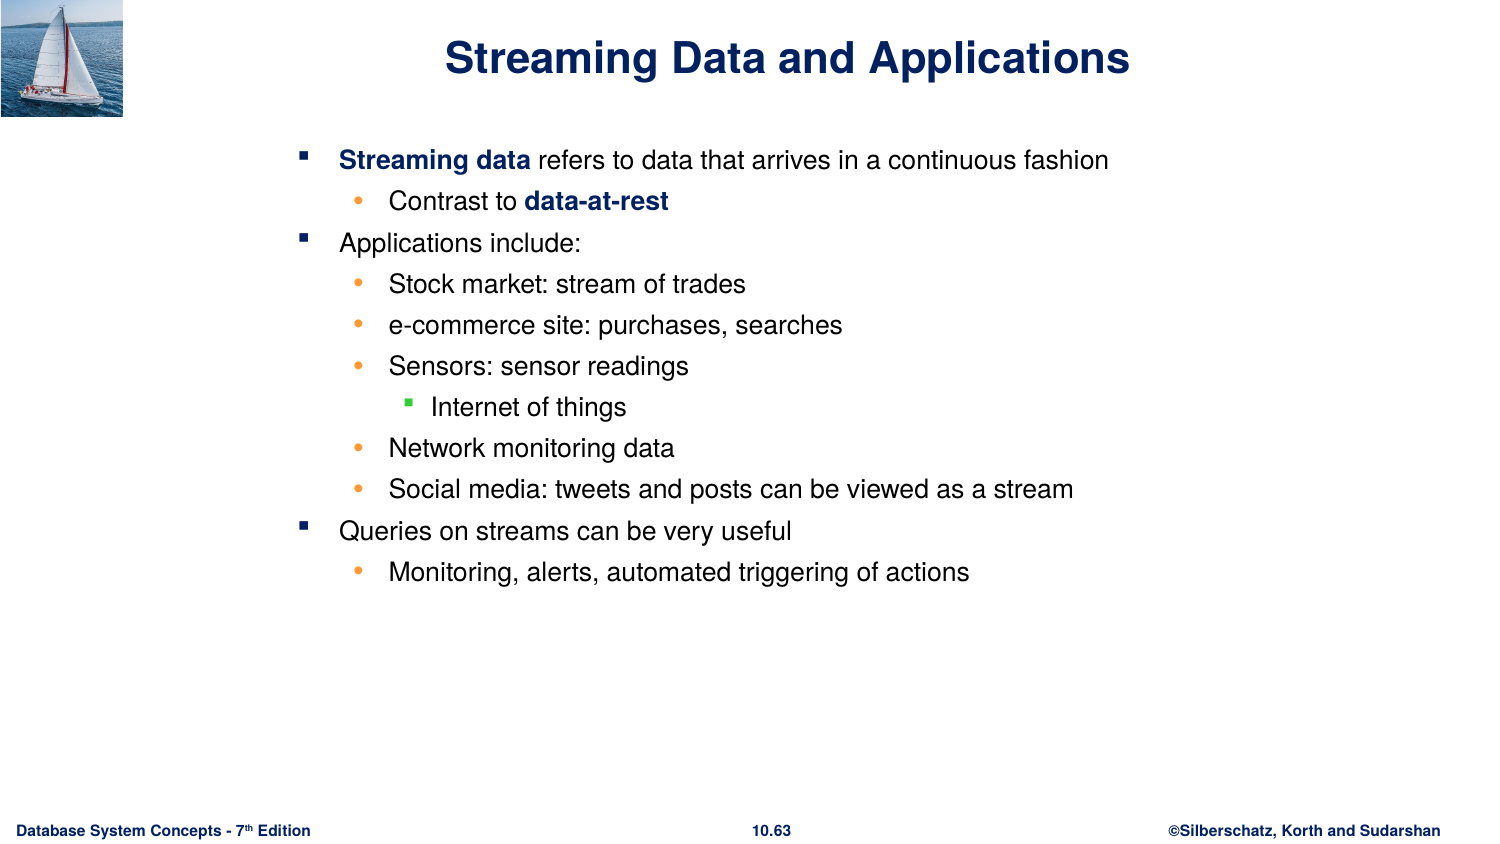

# Streaming Data and Applications
Streaming data refers to data that arrives in a continuous fashion
Contrast to data-at-rest
Applications include:
Stock market: stream of trades
e-commerce site: purchases, searches
Sensors: sensor readings
Internet of things
Network monitoring data
Social media: tweets and posts can be viewed as a stream
Queries on streams can be very useful
Monitoring, alerts, automated triggering of actions